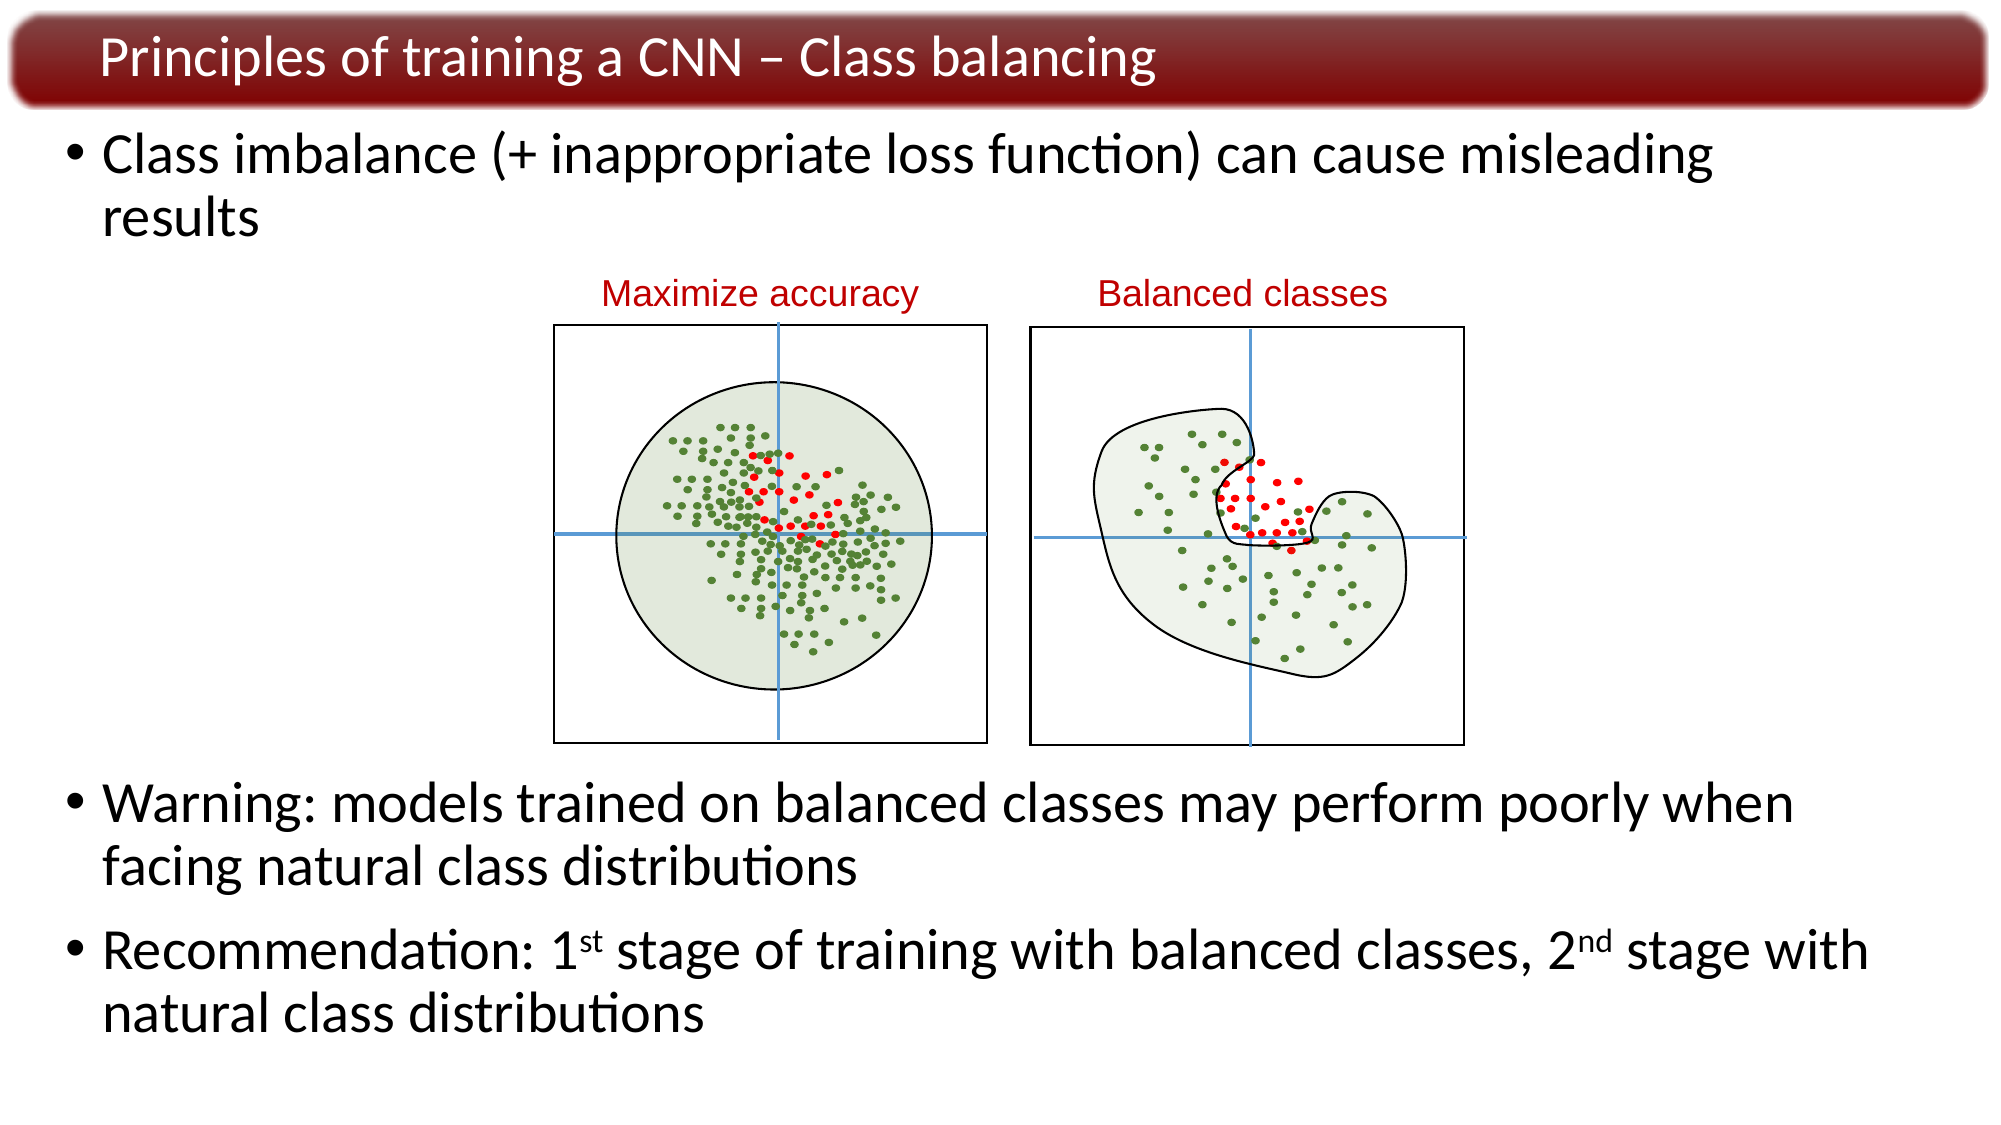

Principles of training a CNN – Class balancing
Class imbalance (+ inappropriate loss function) can cause misleading results

Warning: models trained on balanced classes may perform poorly when facing natural class distributions
Recommendation: 1st stage of training with balanced classes, 2nd stage with natural class distributions

Maximize accuracy
Balanced classes